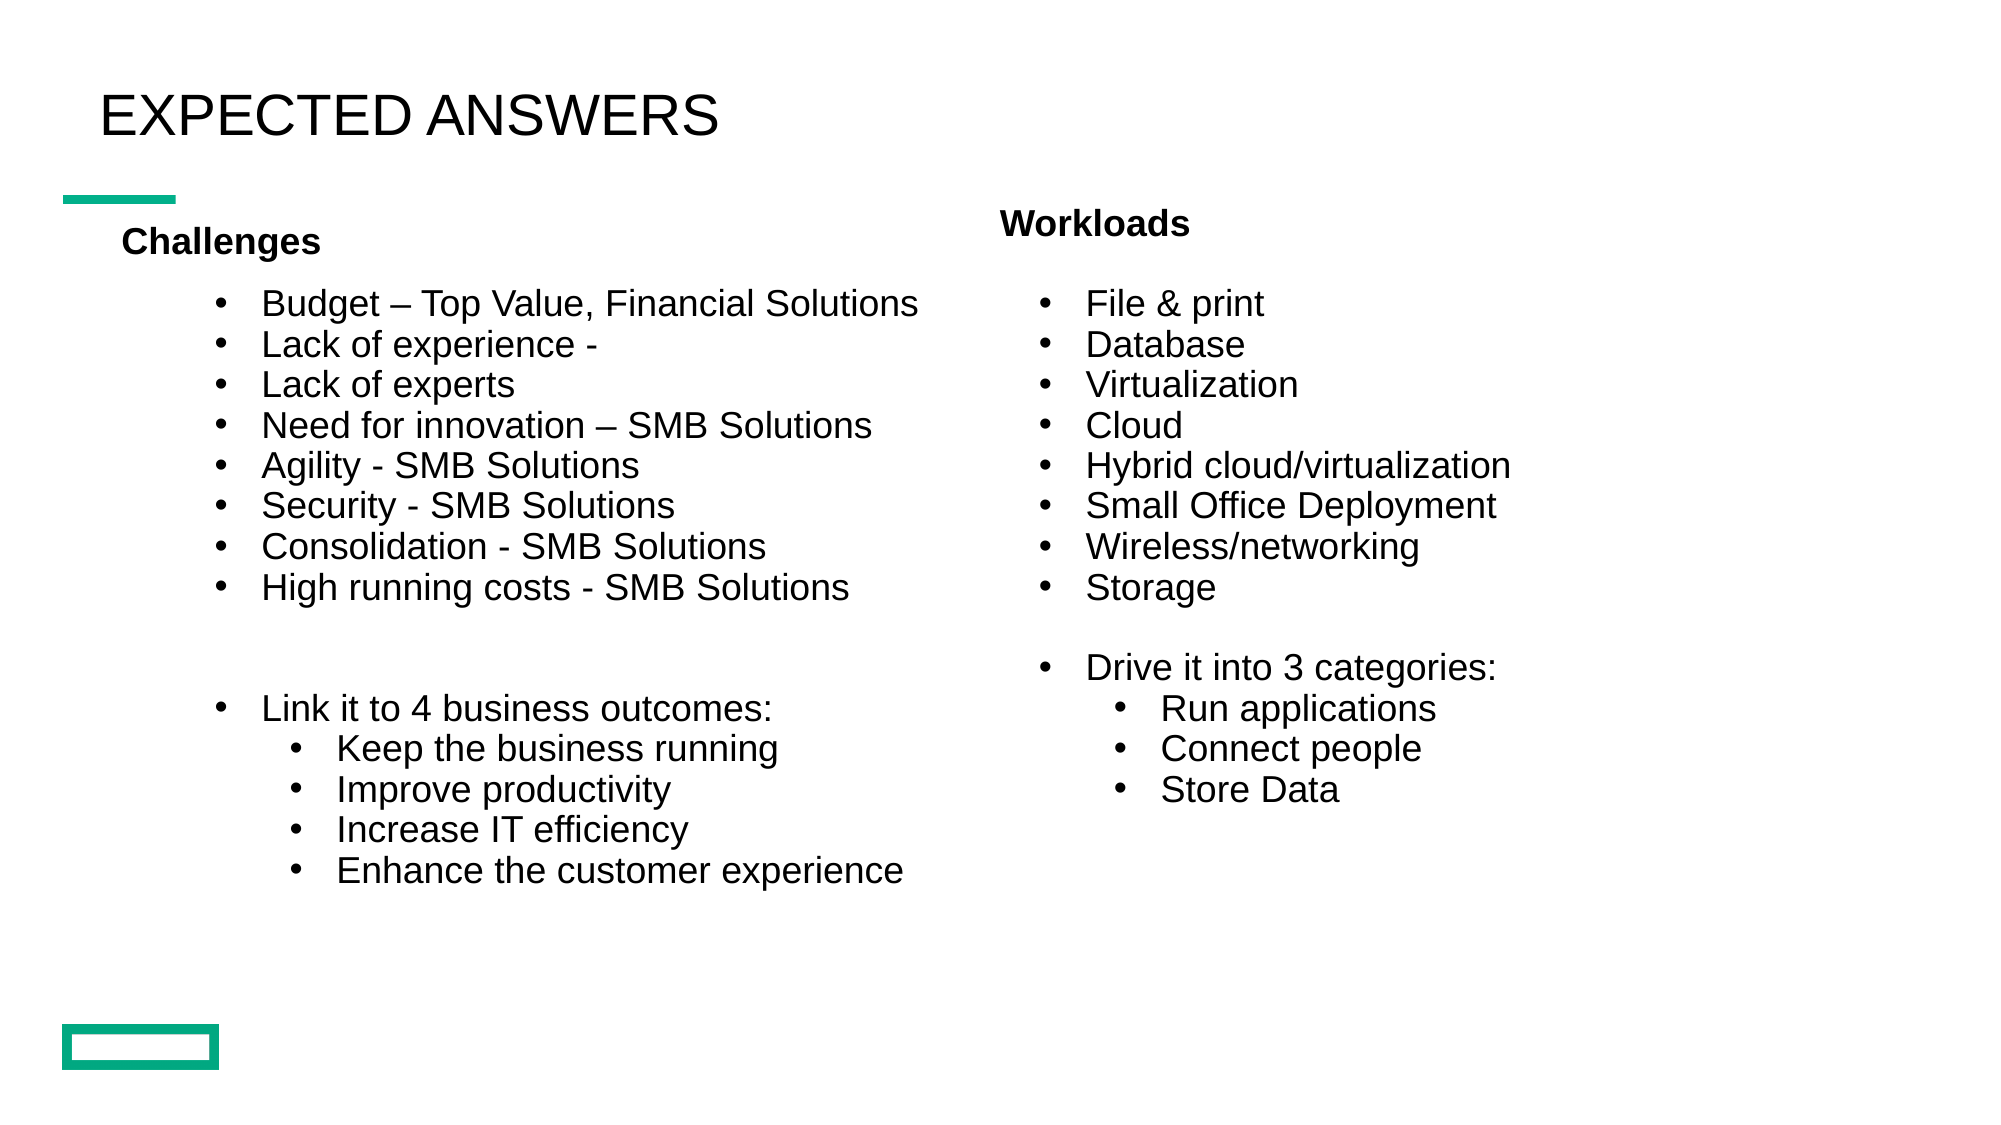

# Expected answers
Workloads
Challenges
Budget – Top Value, Financial Solutions
Lack of experience -
Lack of experts
Need for innovation – SMB Solutions
Agility - SMB Solutions
Security - SMB Solutions
Consolidation - SMB Solutions
High running costs - SMB Solutions

Link it to 4 business outcomes:
Keep the business running
Improve productivity
Increase IT efficiency
Enhance the customer experience

File & print
Database
Virtualization
Cloud
Hybrid cloud/virtualization
Small Office Deployment
Wireless/networking
Storage

Drive it into 3 categories:
Run applications
Connect people
Store Data